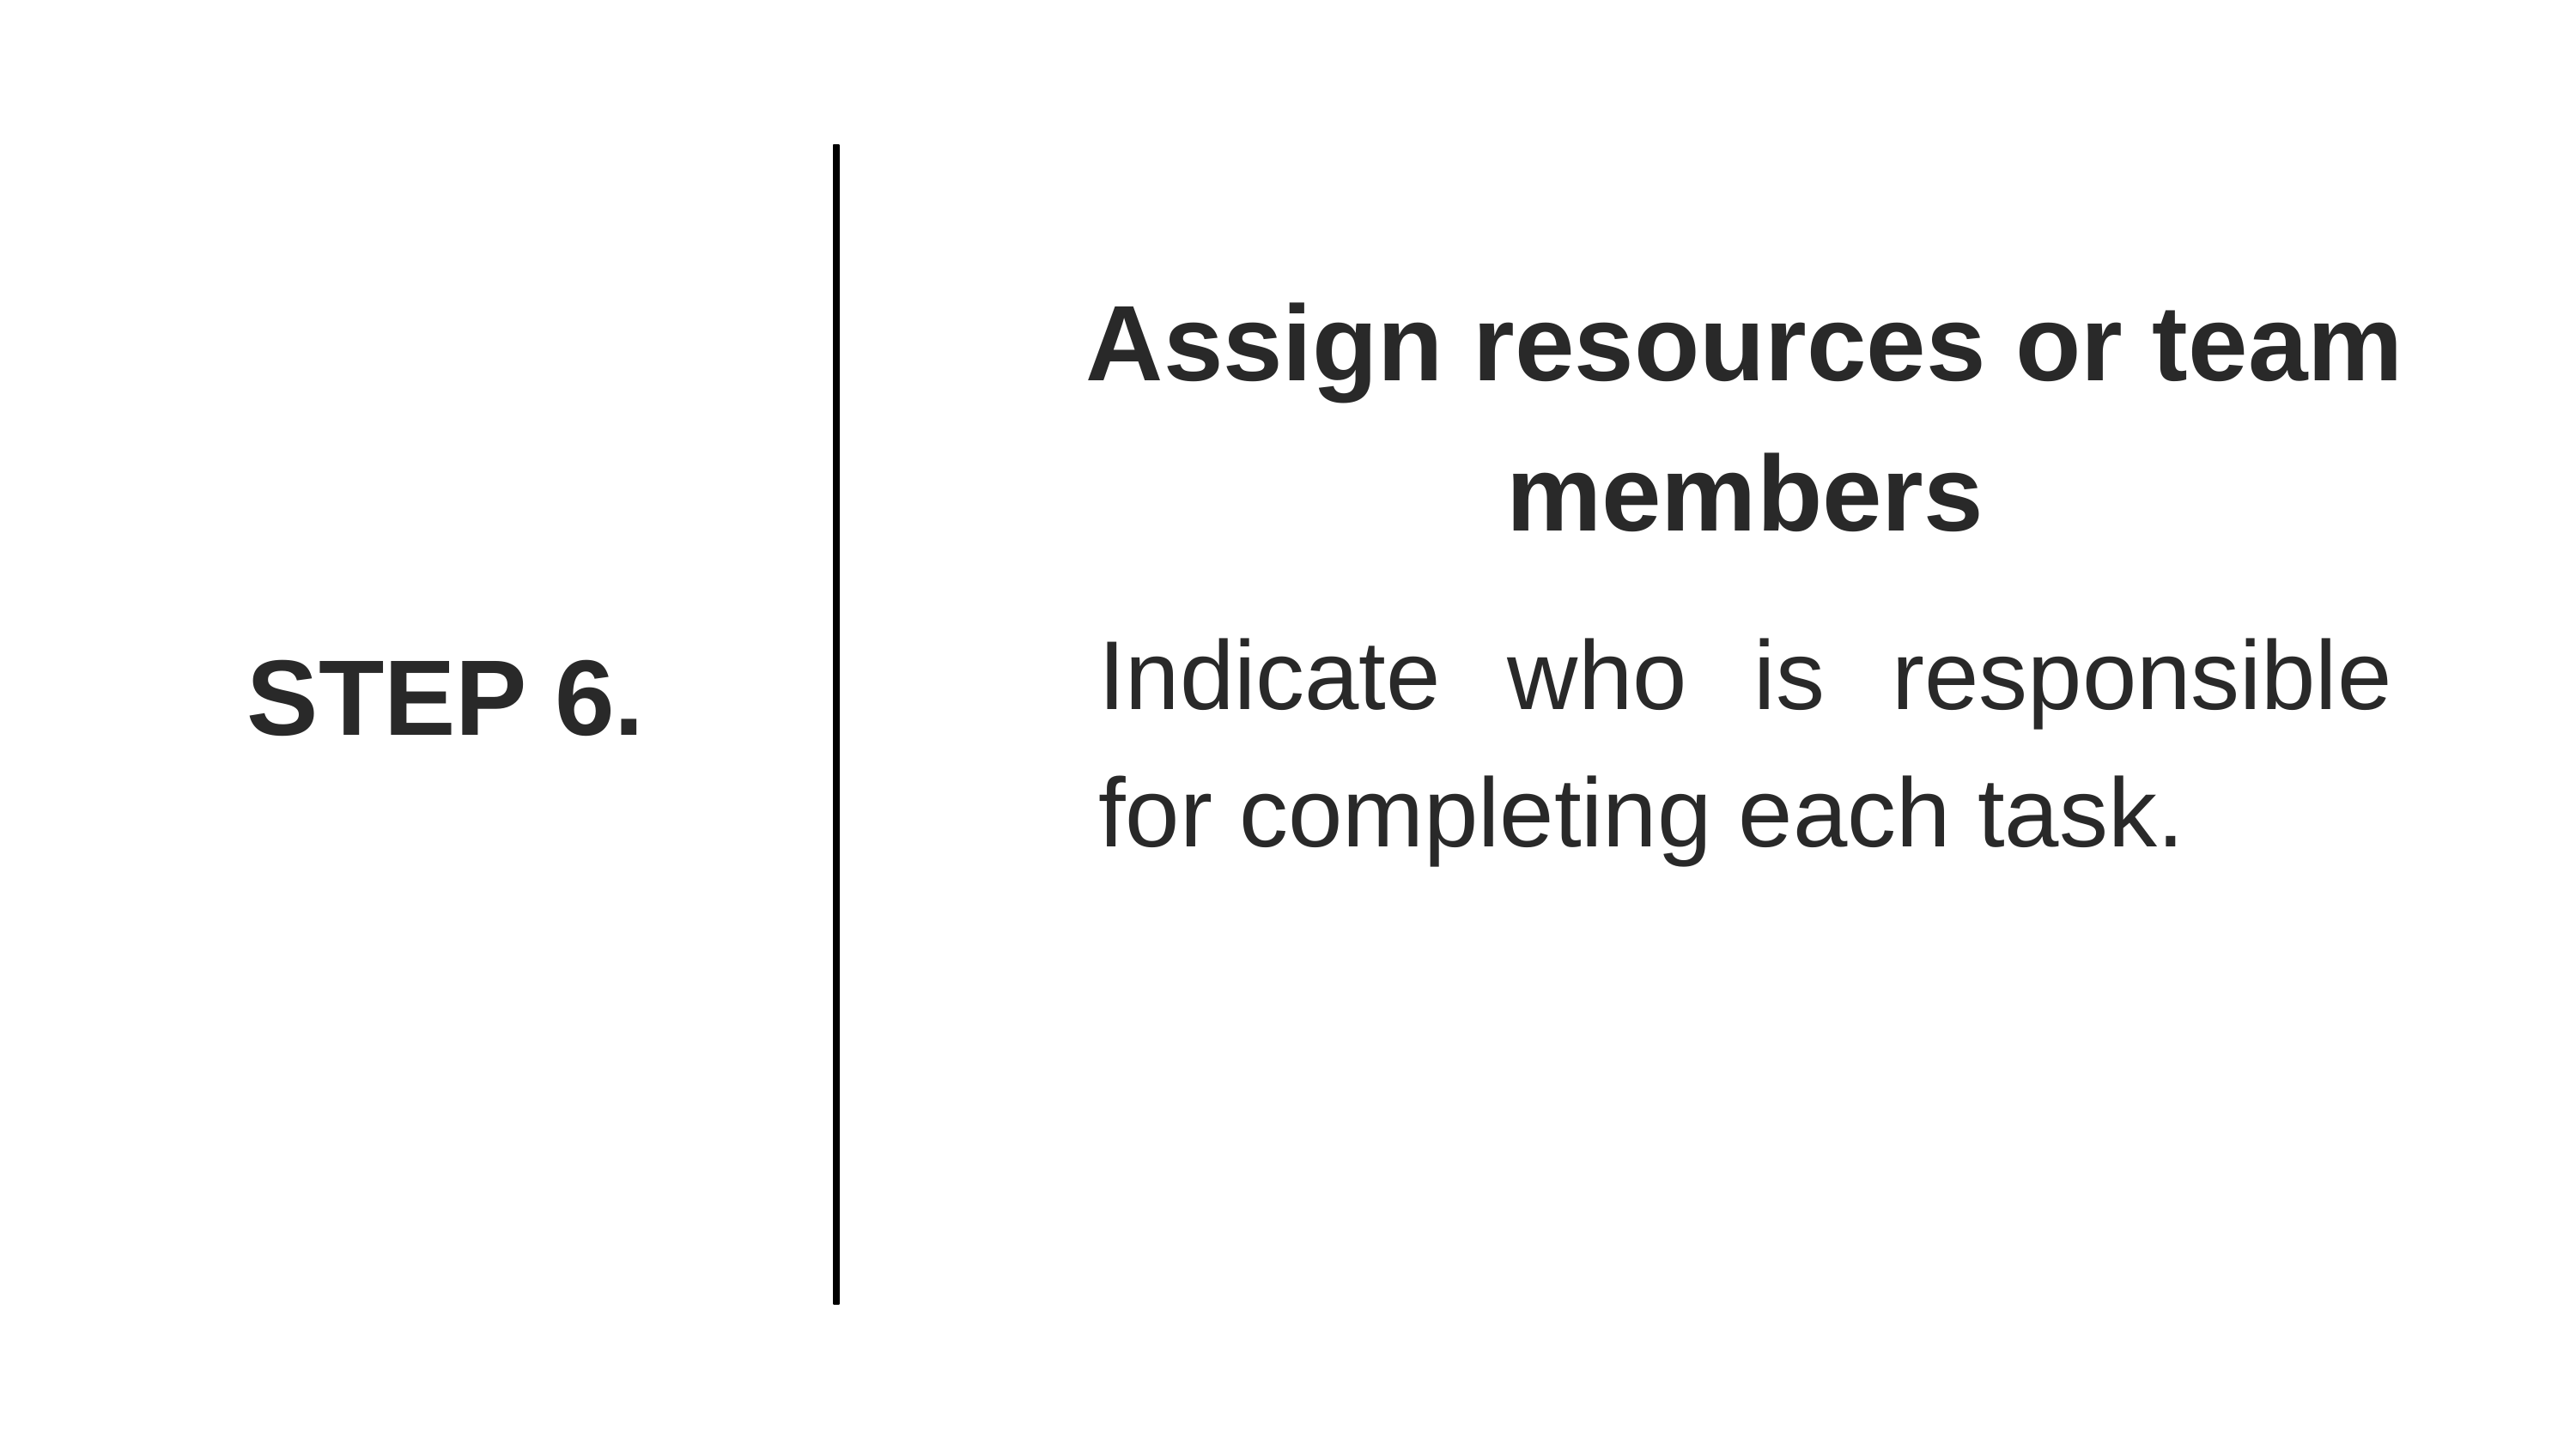

Assign resources or team members
Indicate who is responsible for completing each task.
STEP 6.